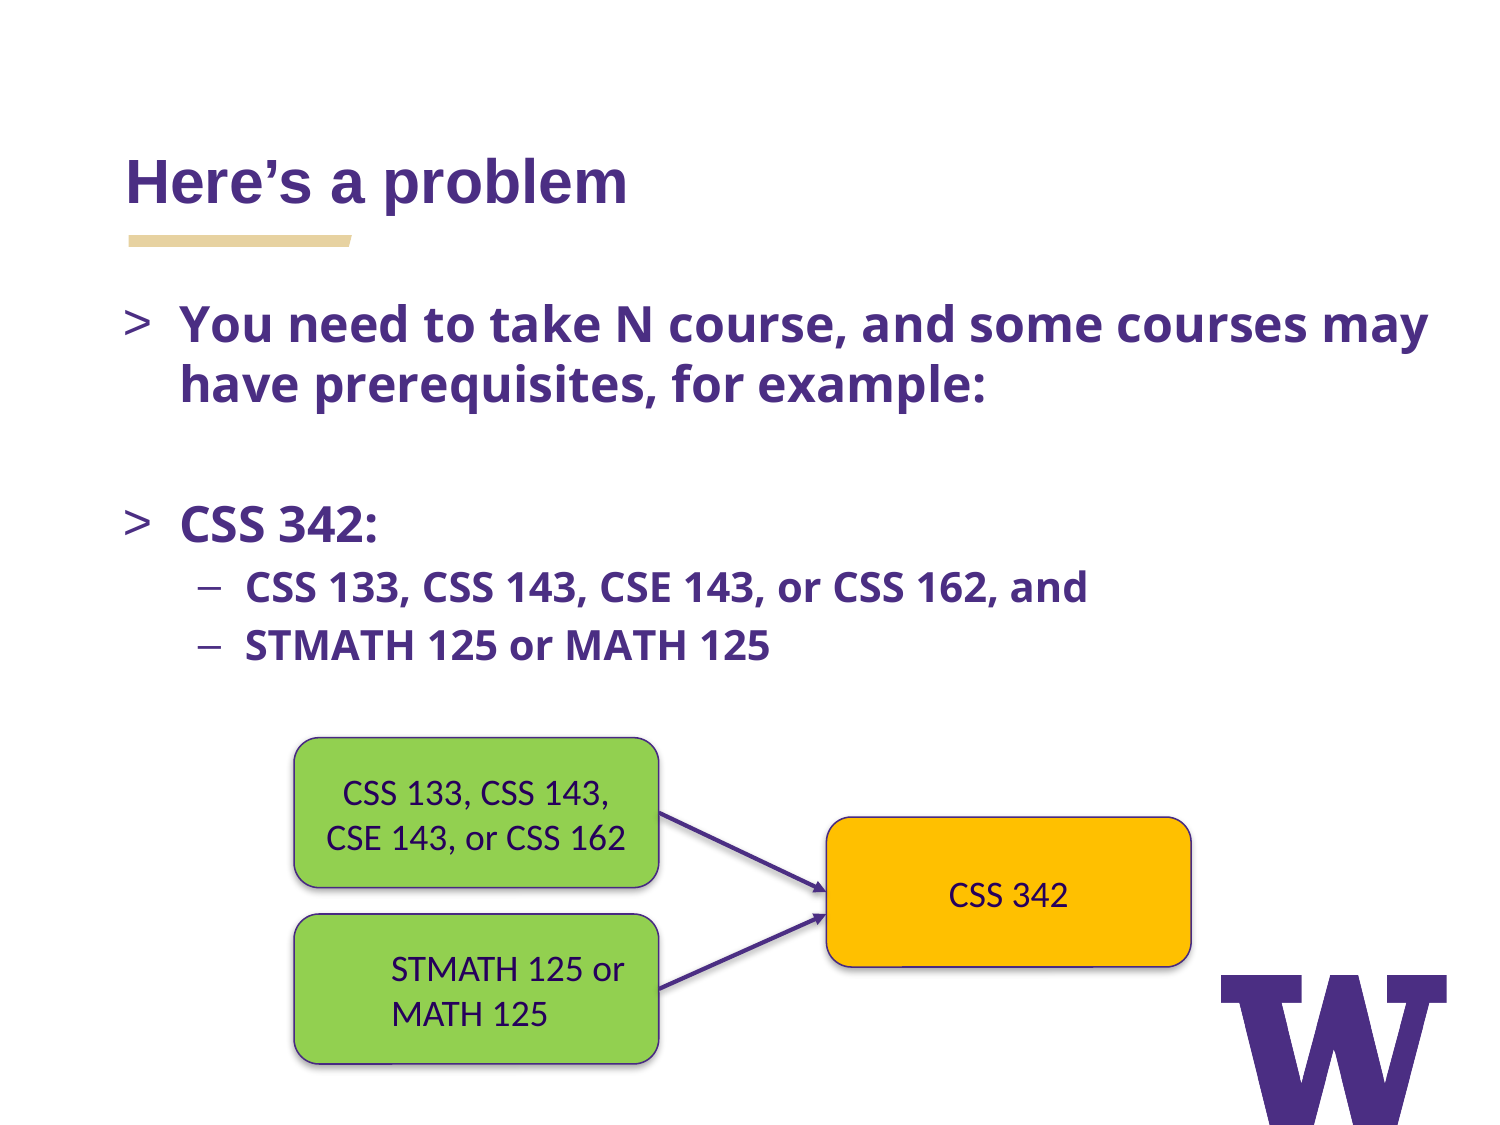

# Here’s a problem
You need to take N course, and some courses may have prerequisites, for example:

CSS 342:
CSS 133, CSS 143, CSE 143, or CSS 162, and
STMATH 125 or MATH 125

CSS 133, CSS 143, CSE 143, or CSS 162
CSS 342
STMATH 125 or MATH 125